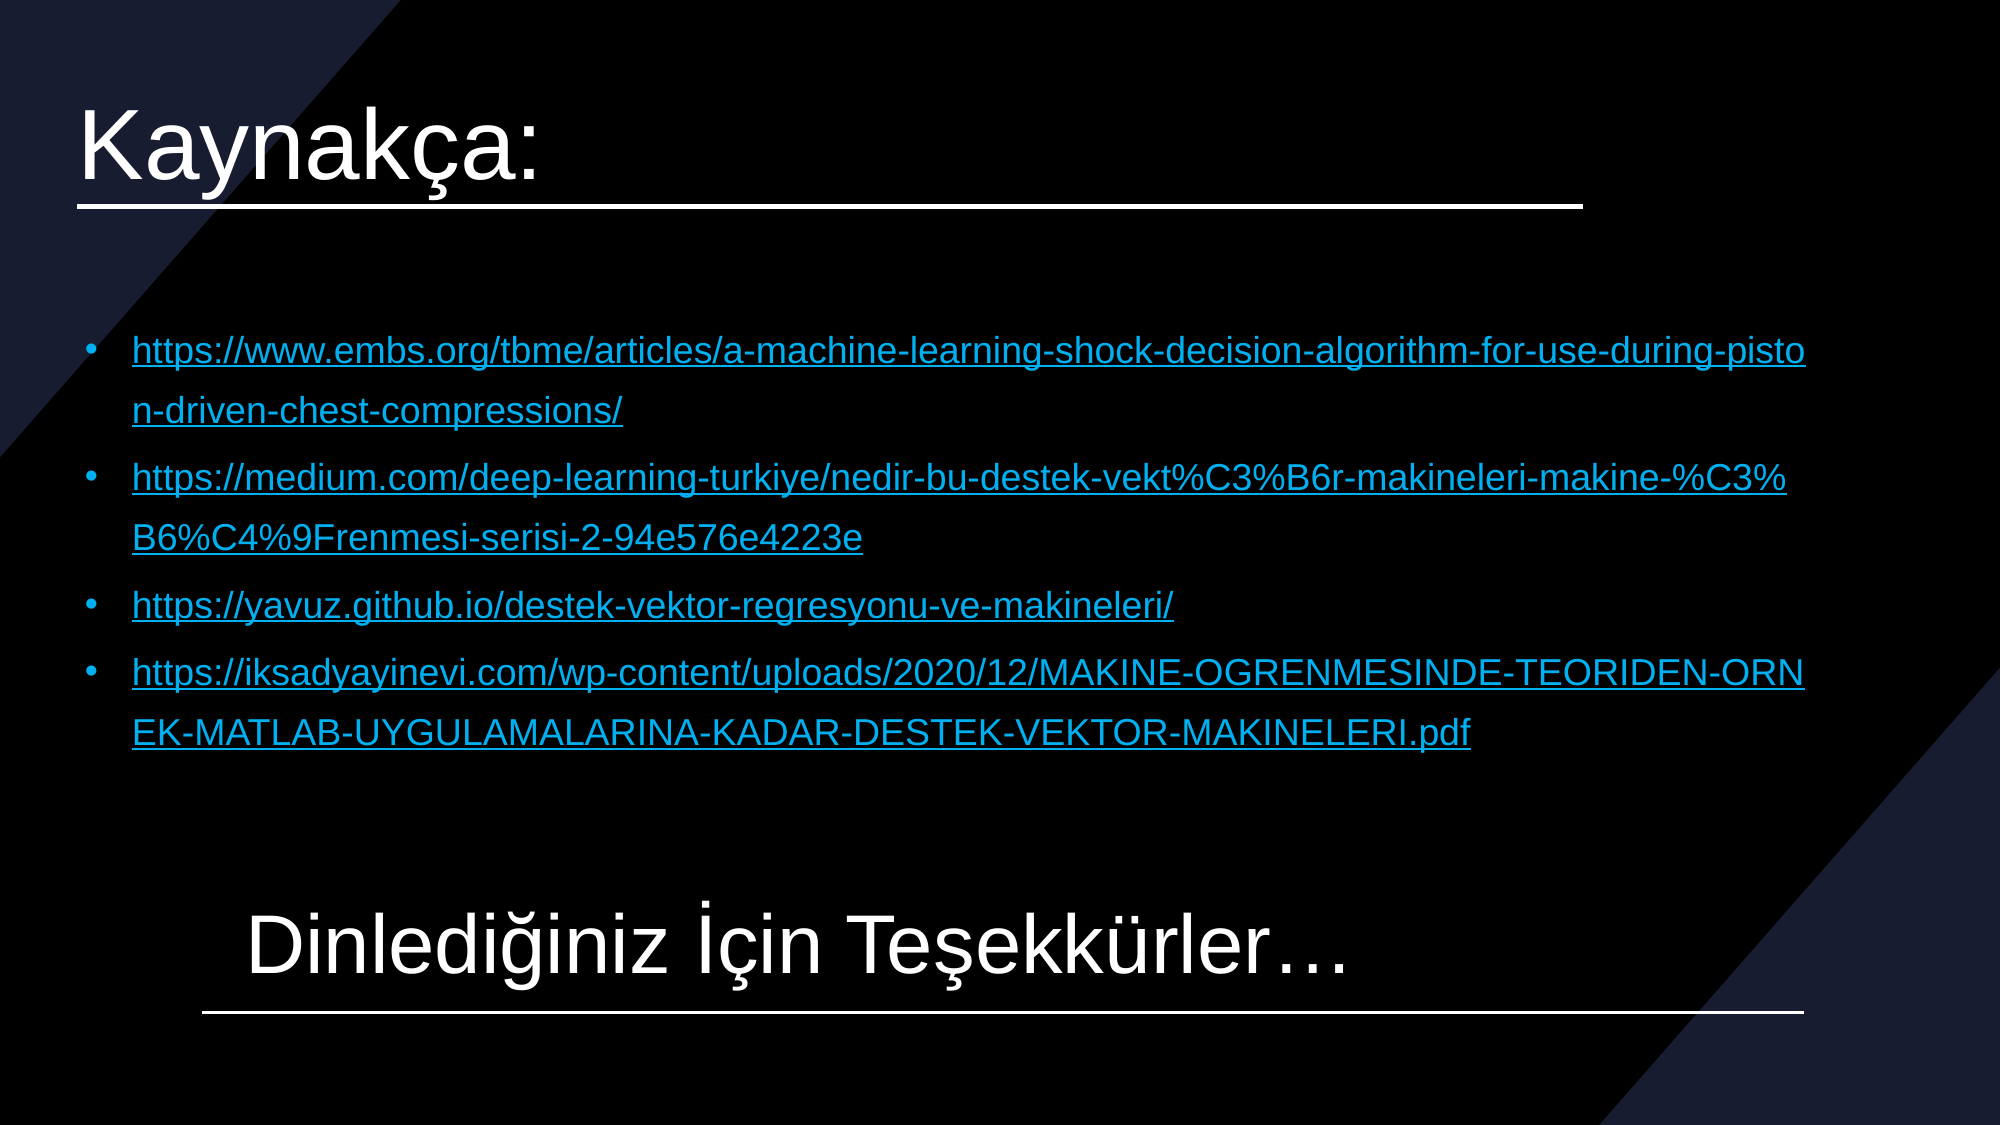

Kaynakça:
https://www.embs.org/tbme/articles/a-machine-learning-shock-decision-algorithm-for-use-during-piston-driven-chest-compressions/
https://medium.com/deep-learning-turkiye/nedir-bu-destek-vekt%C3%B6r-makineleri-makine-%C3%B6%C4%9Frenmesi-serisi-2-94e576e4223e
https://yavuz.github.io/destek-vektor-regresyonu-ve-makineleri/
https://iksadyayinevi.com/wp-content/uploads/2020/12/MAKINE-OGRENMESINDE-TEORIDEN-ORNEK-MATLAB-UYGULAMALARINA-KADAR-DESTEK-VEKTOR-MAKINELERI.pdf

# Dinlediğiniz İçin Teşekkürler…